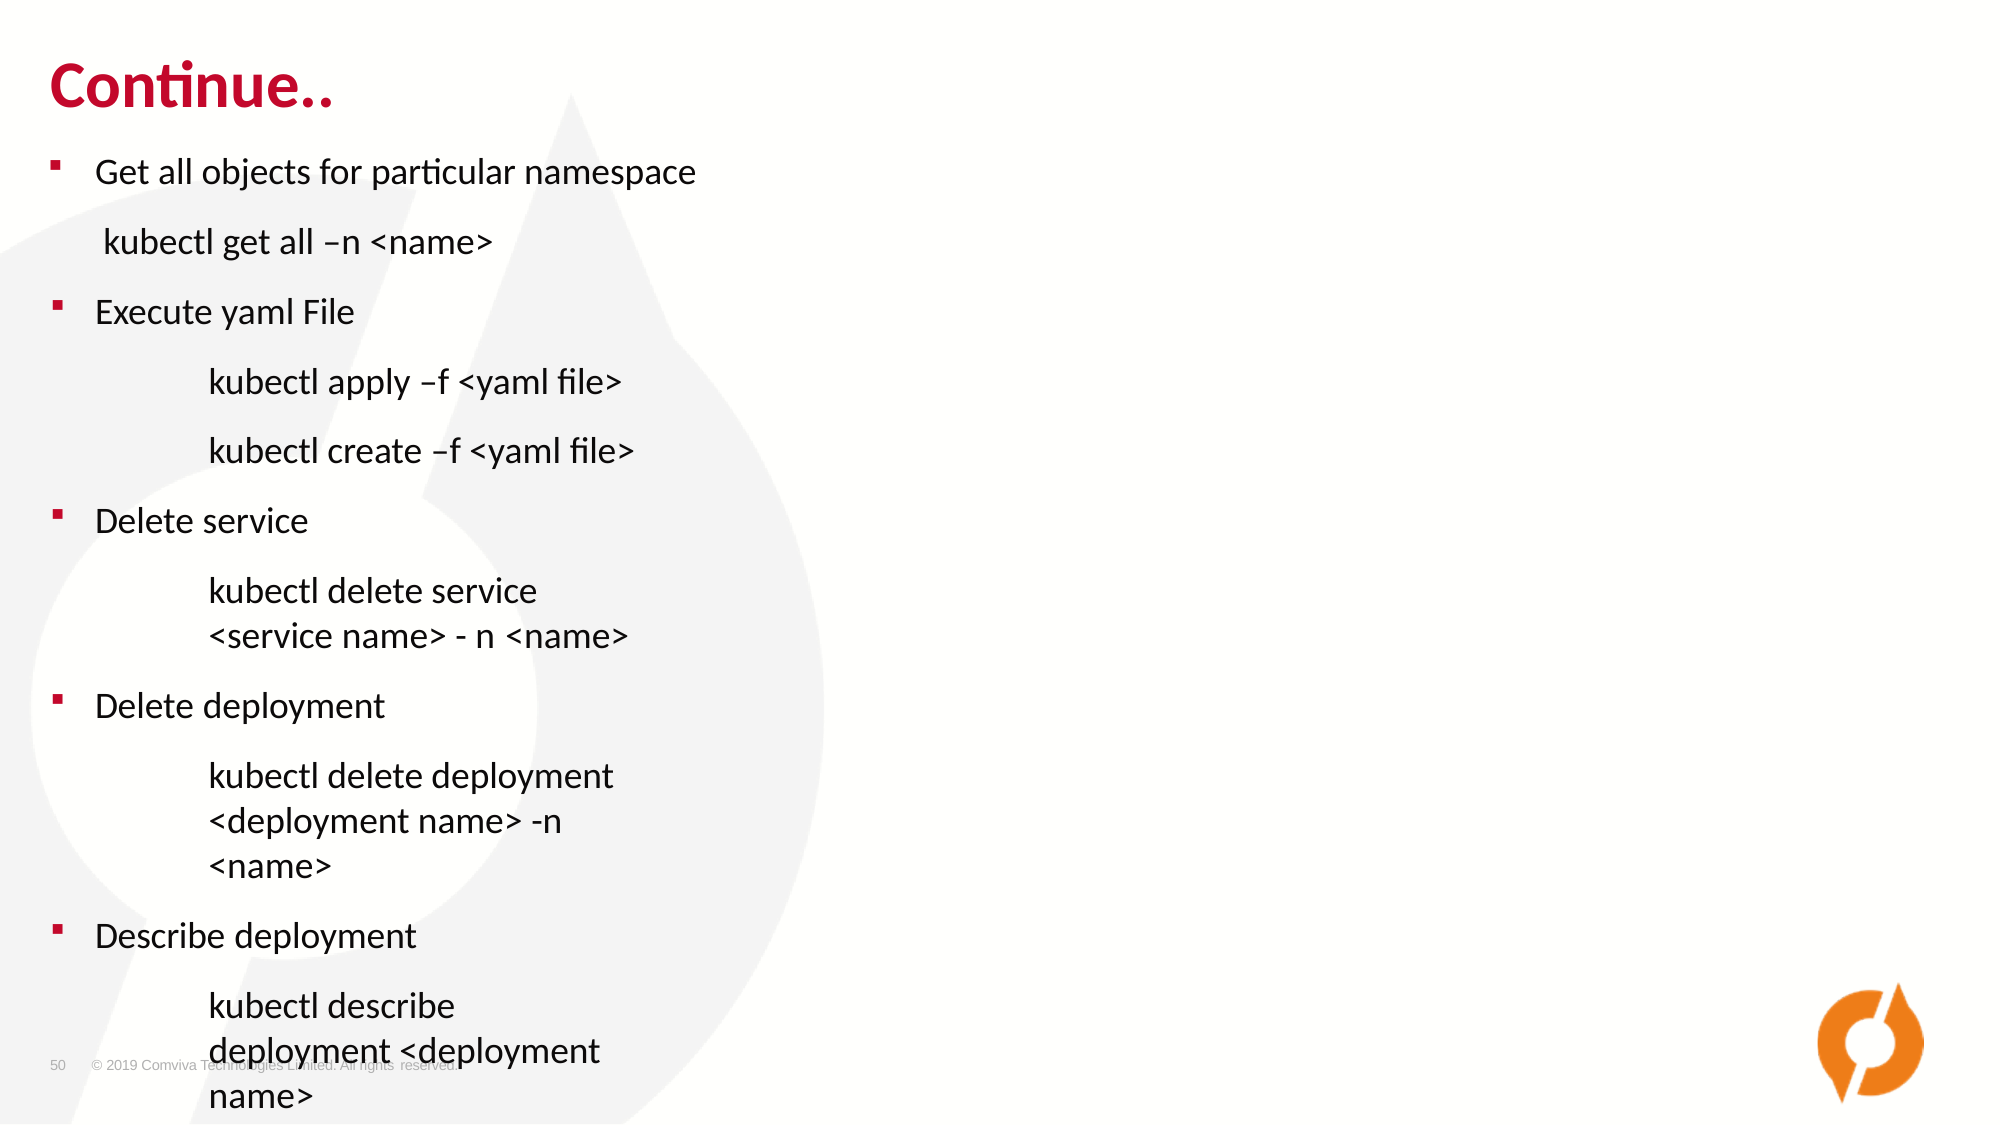

# Continue..
Get all objects for particular namespace  kubectl get all –n <name>
Execute yaml File
kubectl apply –f <yaml file>  kubectl create –f <yaml file>
Delete service
kubectl delete service <service name> - n <name>
Delete deployment
kubectl delete deployment <deployment name> -n <name>
Describe deployment
kubectl describe deployment <deployment name>
Describe pod
kubectl describe pod <pod name>
50
© 2019 Comviva Technologies Limited. All rights reserved.